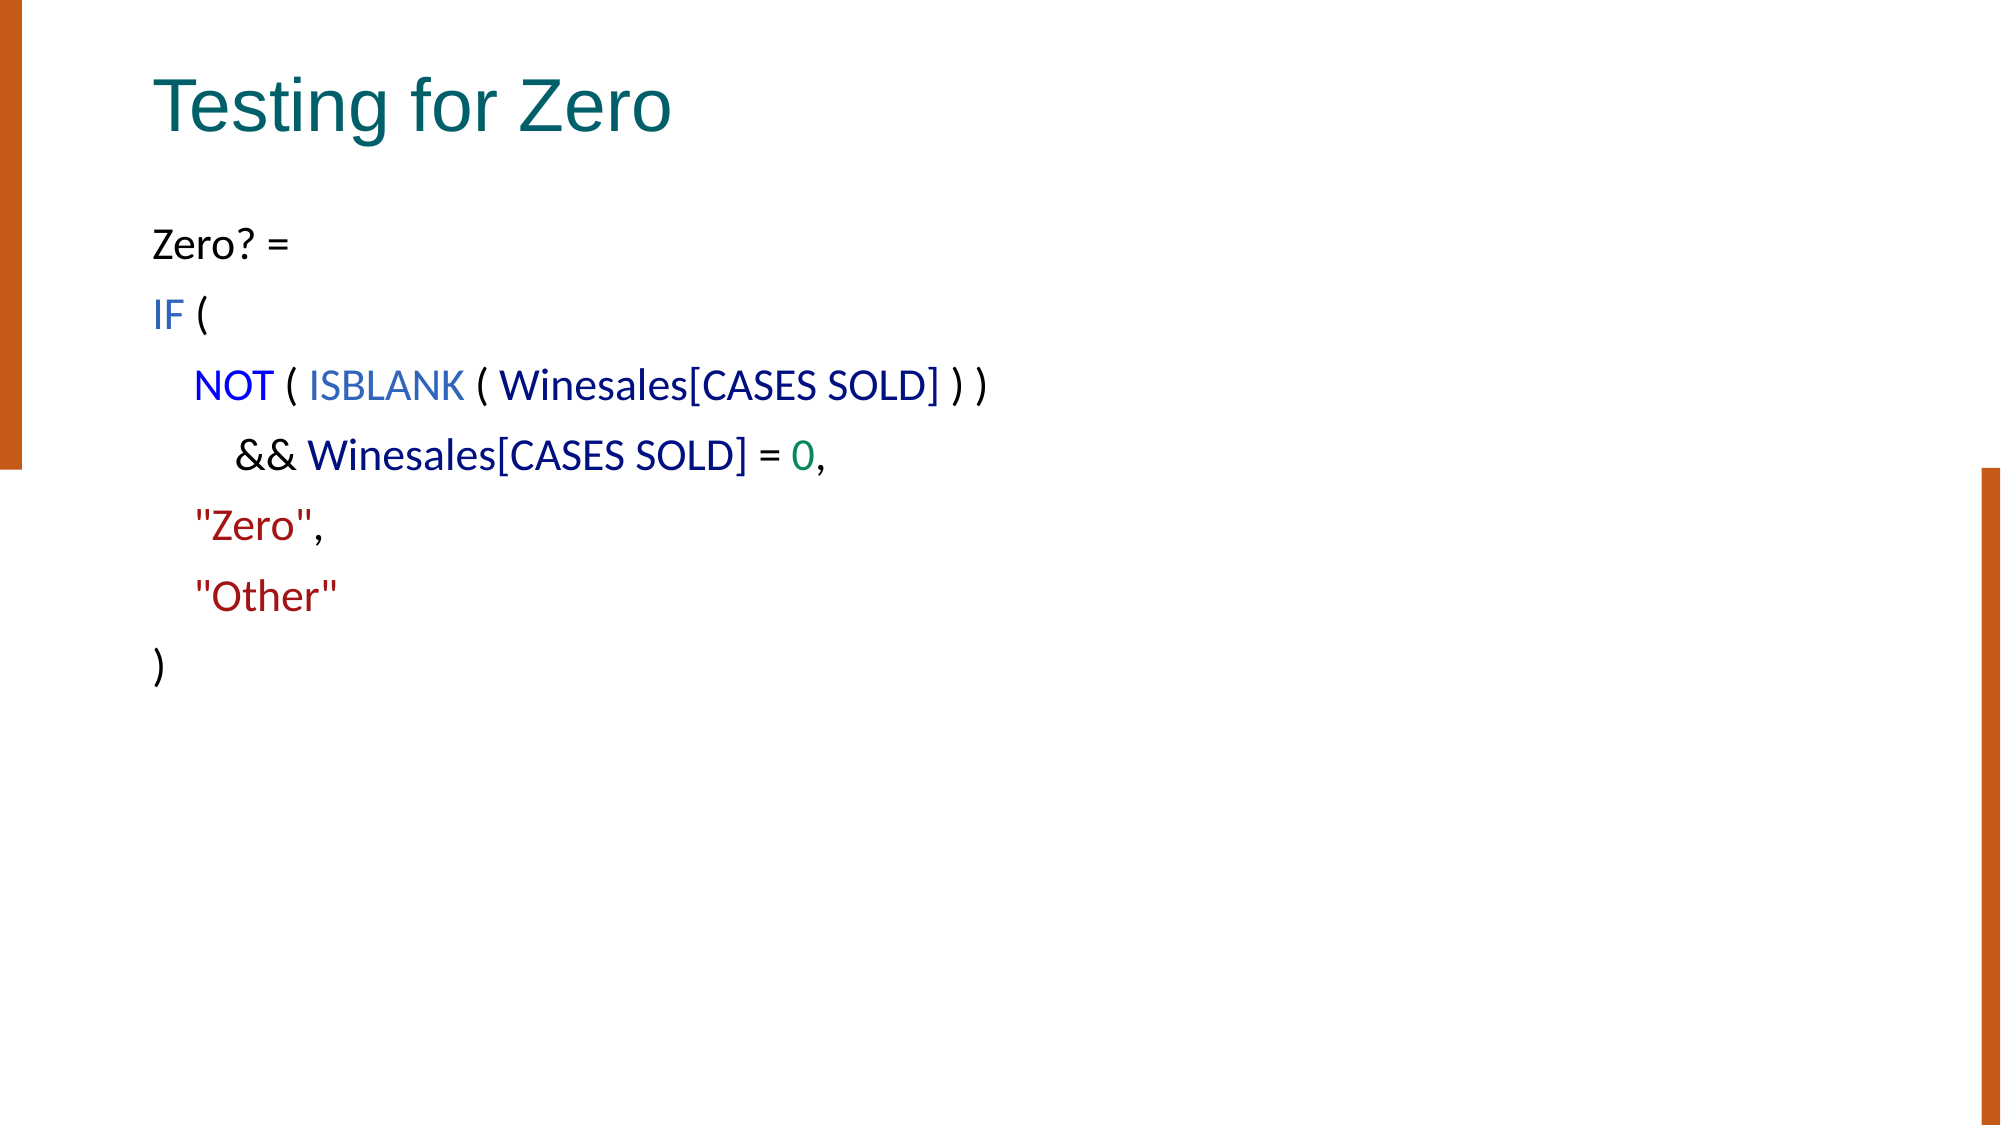

# Testing for Zero
Zero? =
IF (
    NOT ( ISBLANK ( Winesales[CASES SOLD] ) )
        && Winesales[CASES SOLD] = 0,
    "Zero",
    "Other"
)